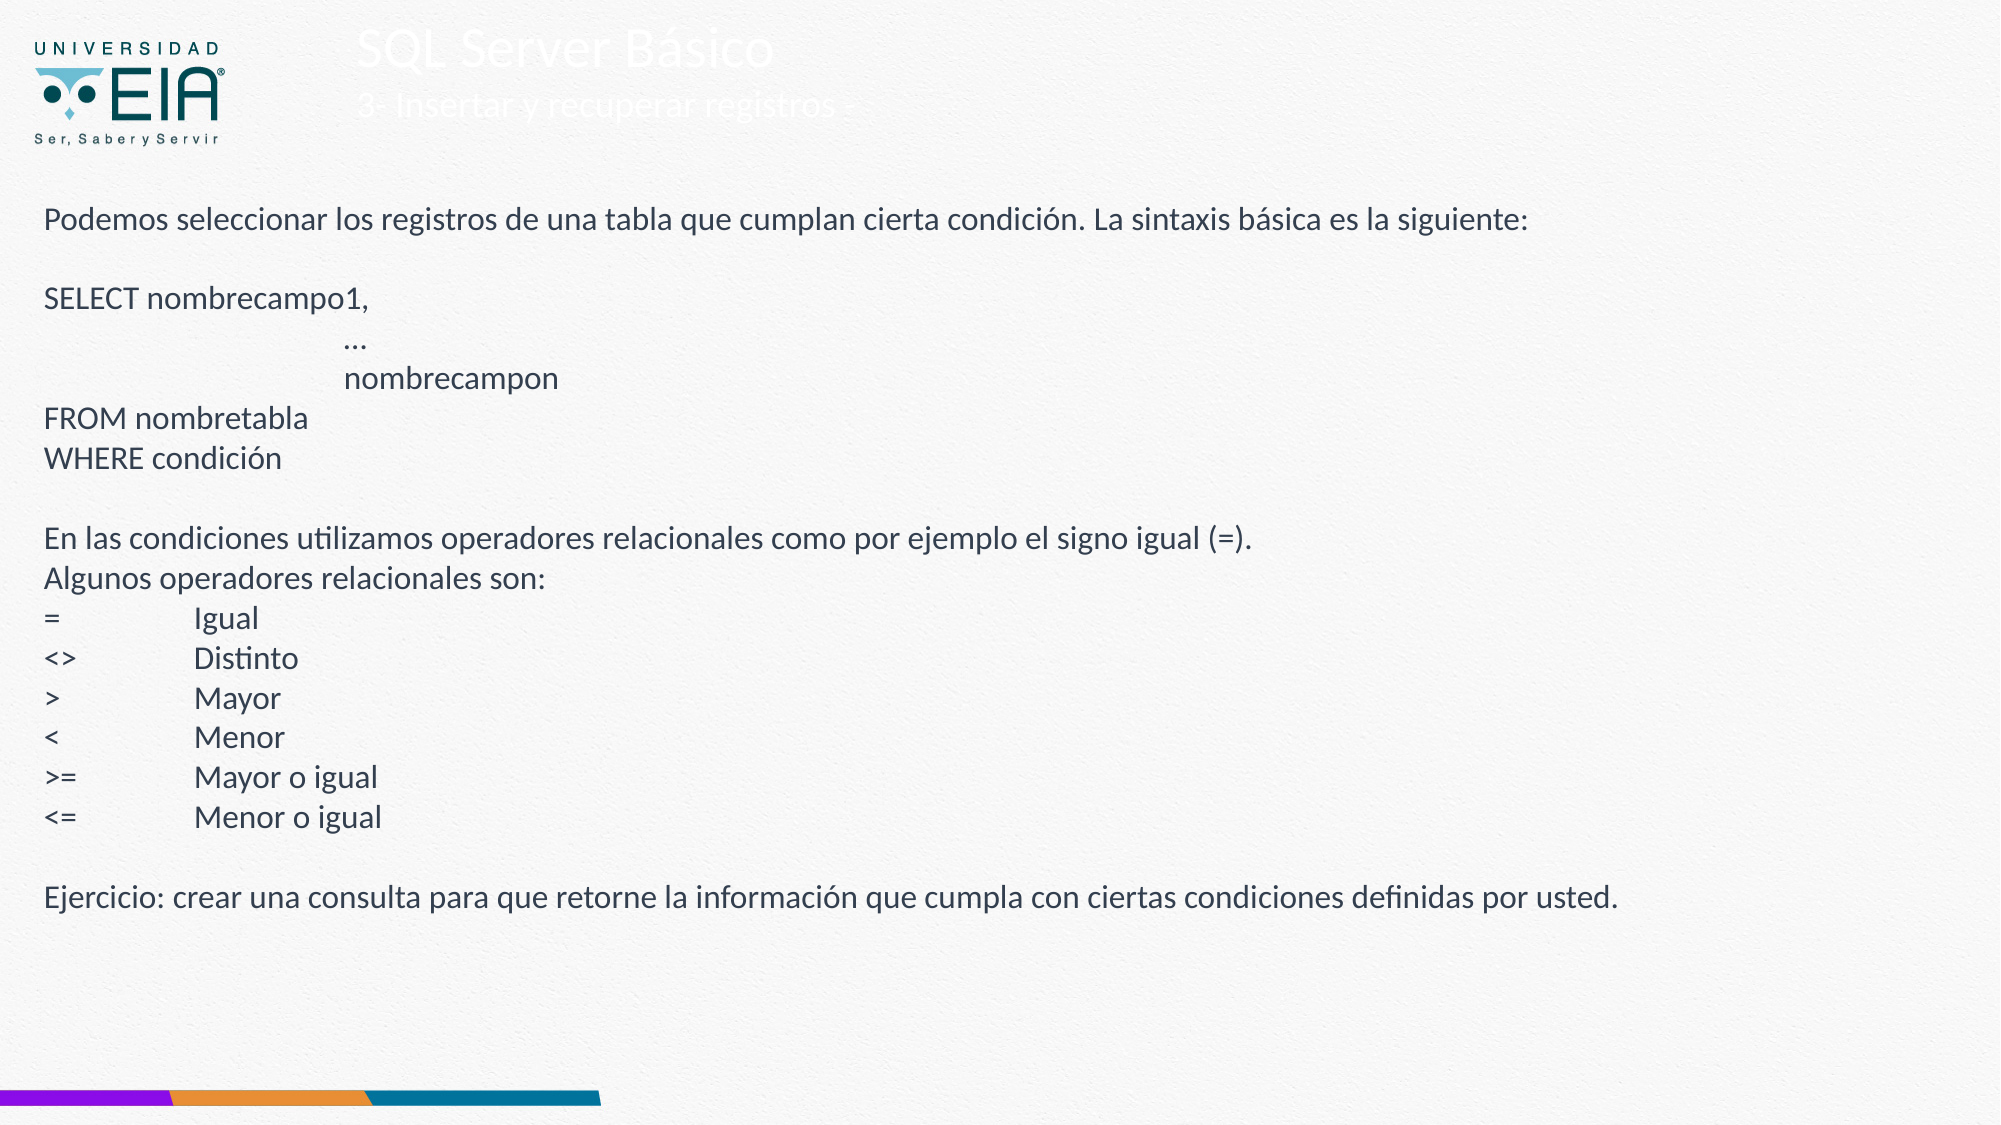

SQL Server Básico
3- Insertar y recuperar registros -
Podemos seleccionar los registros de una tabla que cumplan cierta condición. La sintaxis básica es la siguiente:

SELECT nombrecampo1,
		…
		nombrecampon
FROM nombretabla
WHERE condición

En las condiciones utilizamos operadores relacionales como por ejemplo el signo igual (=).
Algunos operadores relacionales son:
= 	Igual
<>	Distinto
>	Mayor
<	Menor
>=	Mayor o igual
<= 	Menor o igual

Ejercicio: crear una consulta para que retorne la información que cumpla con ciertas condiciones definidas por usted.